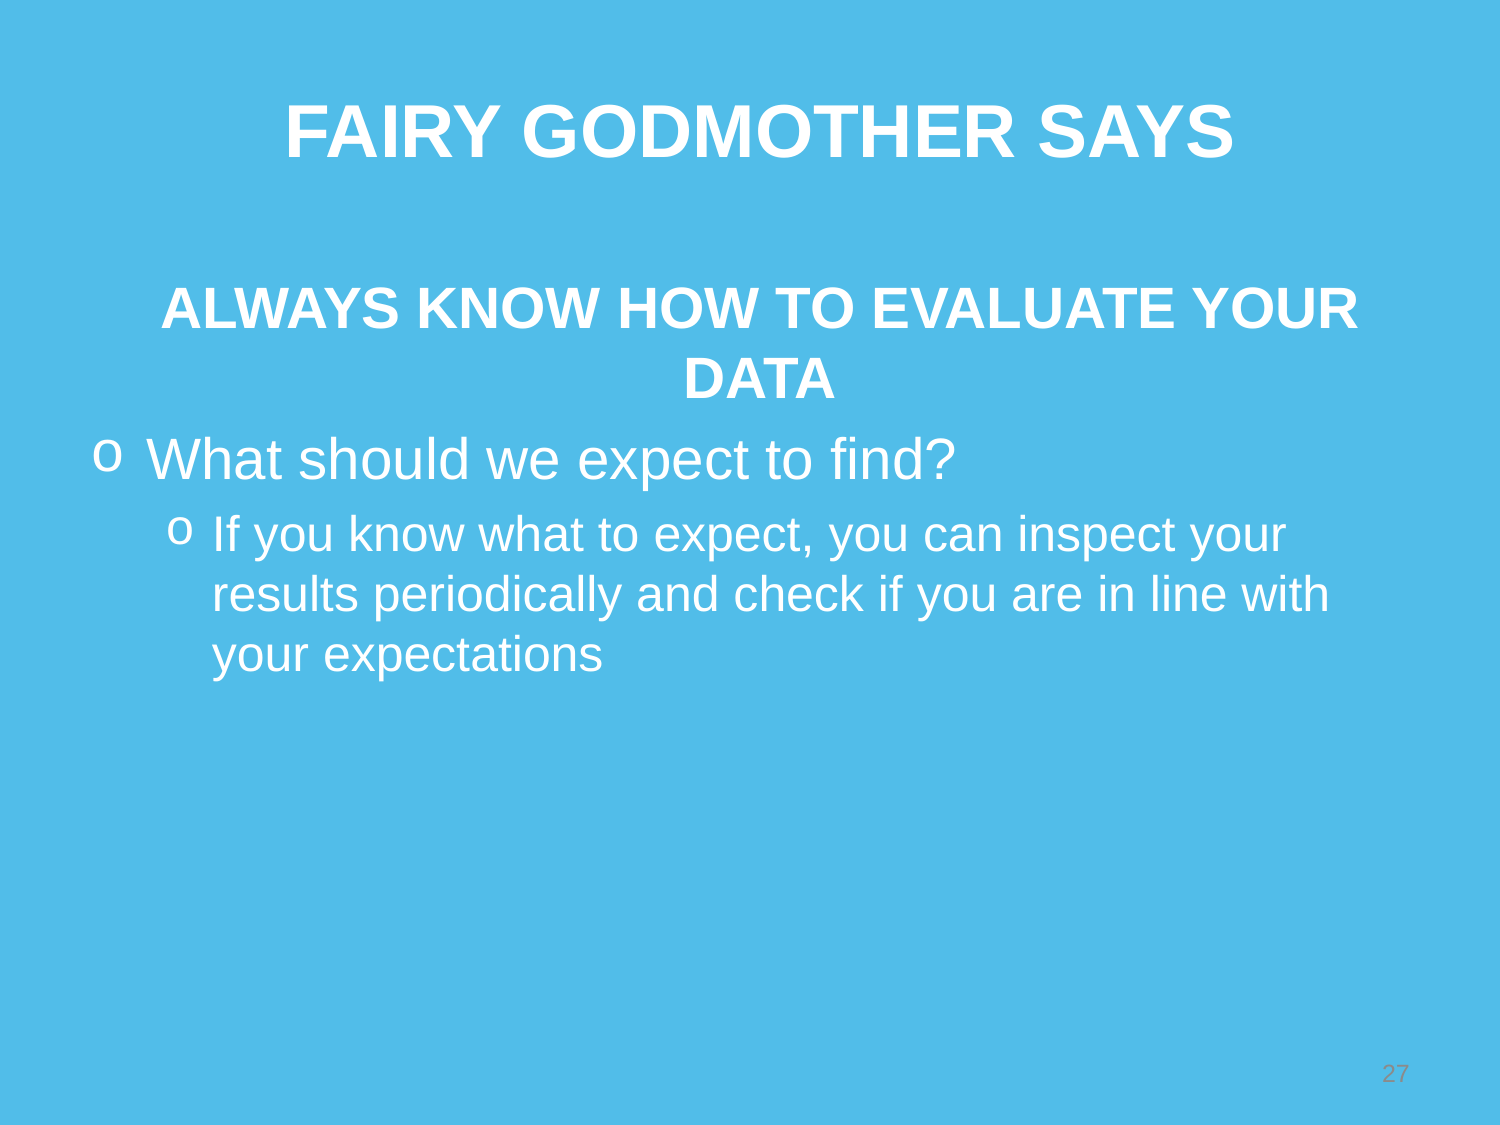

# FAIRY GODMOTHER SAYS
ALWAYS KNOW HOW TO EVALUATE YOUR DATA
What should we expect to find?
If you know what to expect, you can inspect your results periodically and check if you are in line with your expectations
27